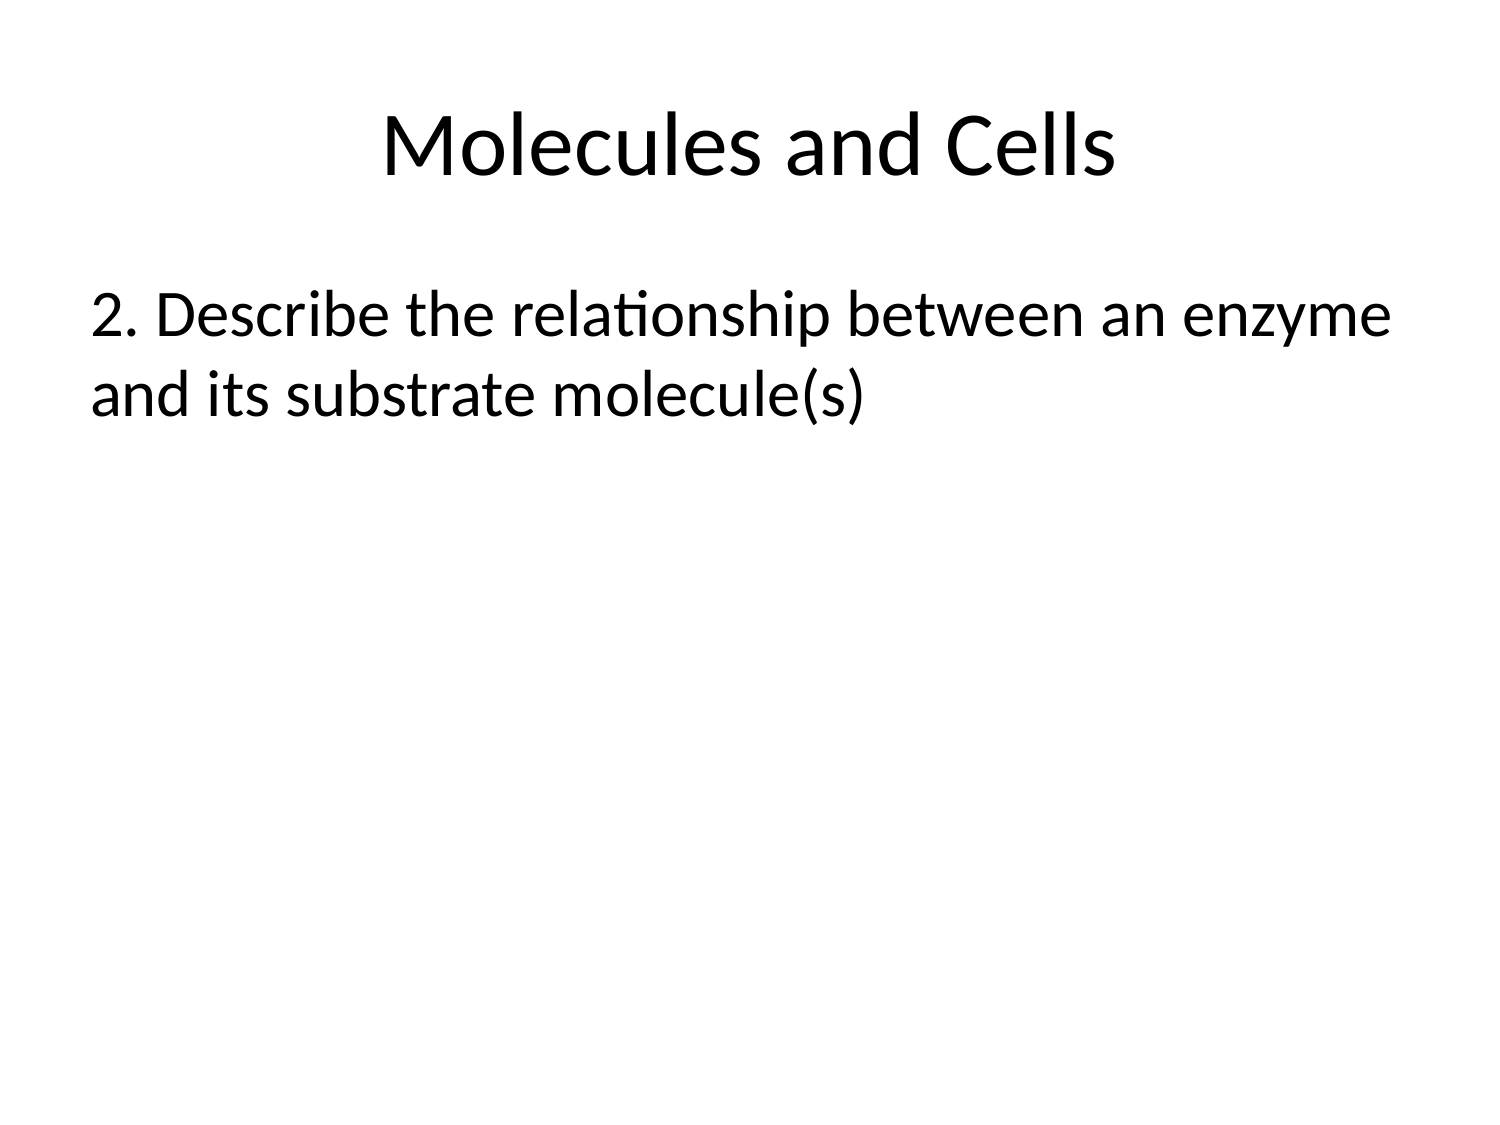

# Molecules and Cells
2. Describe the relationship between an enzyme and its substrate molecule(s)